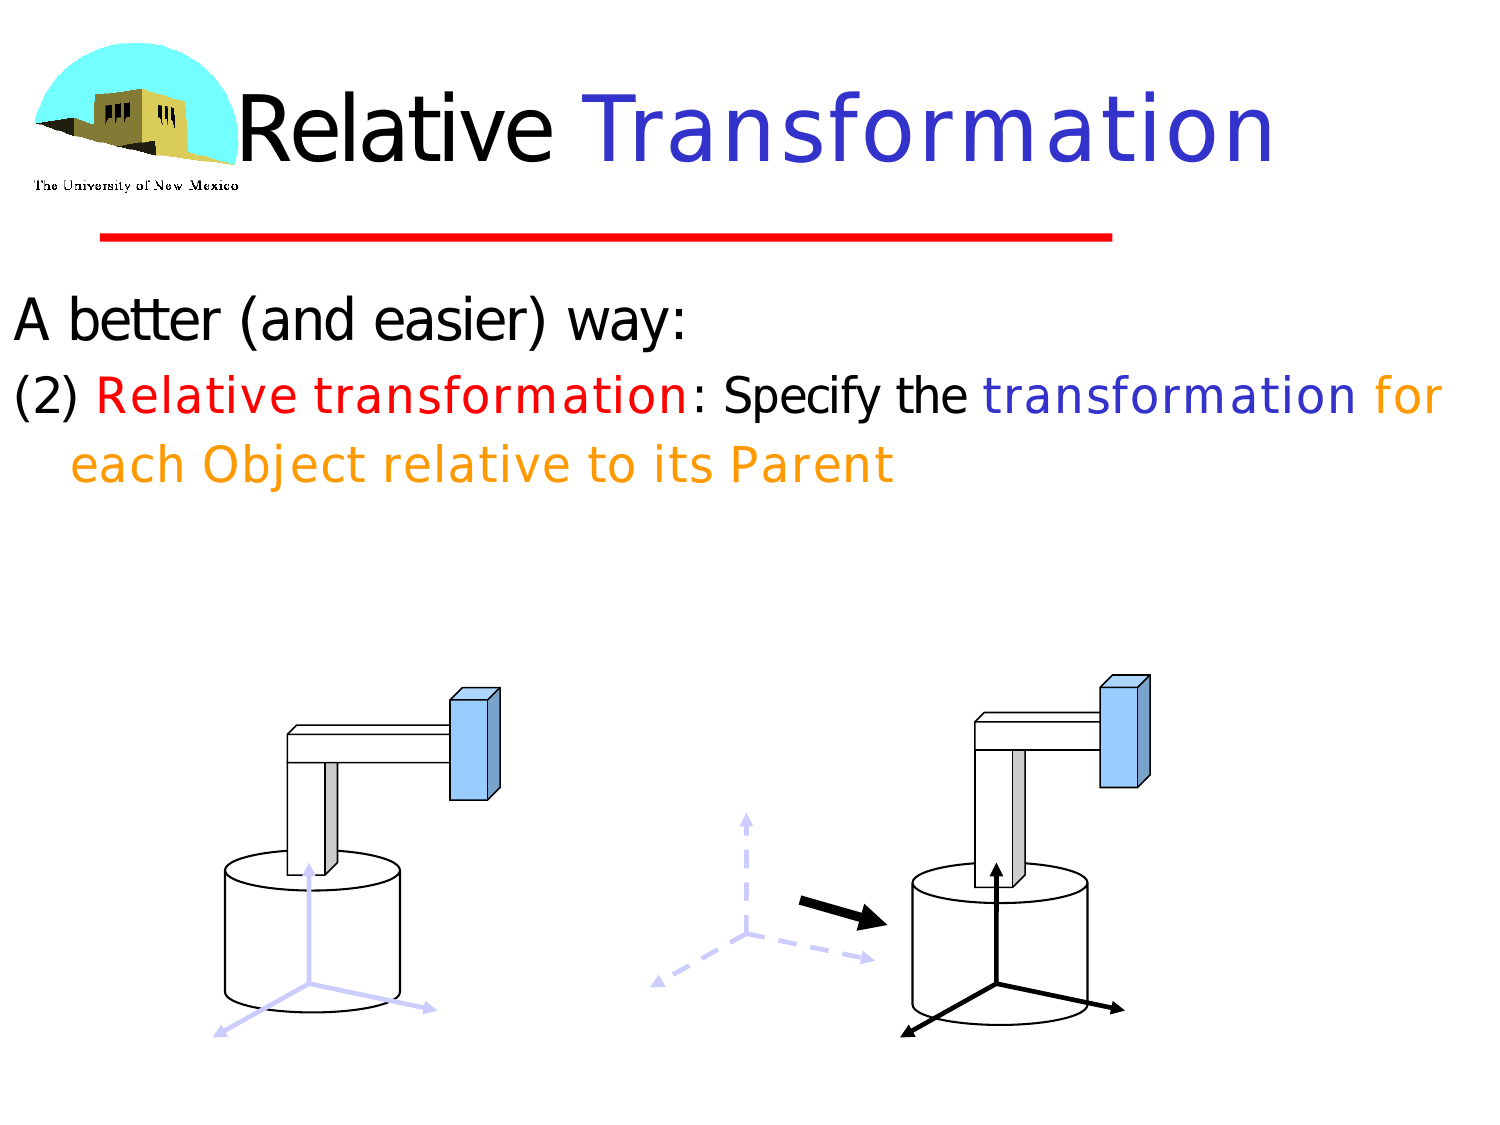

Relative Transformation
A better (and easier) way:
(2) Relative transformation: Specify the transformation for each Object relative to its Parent